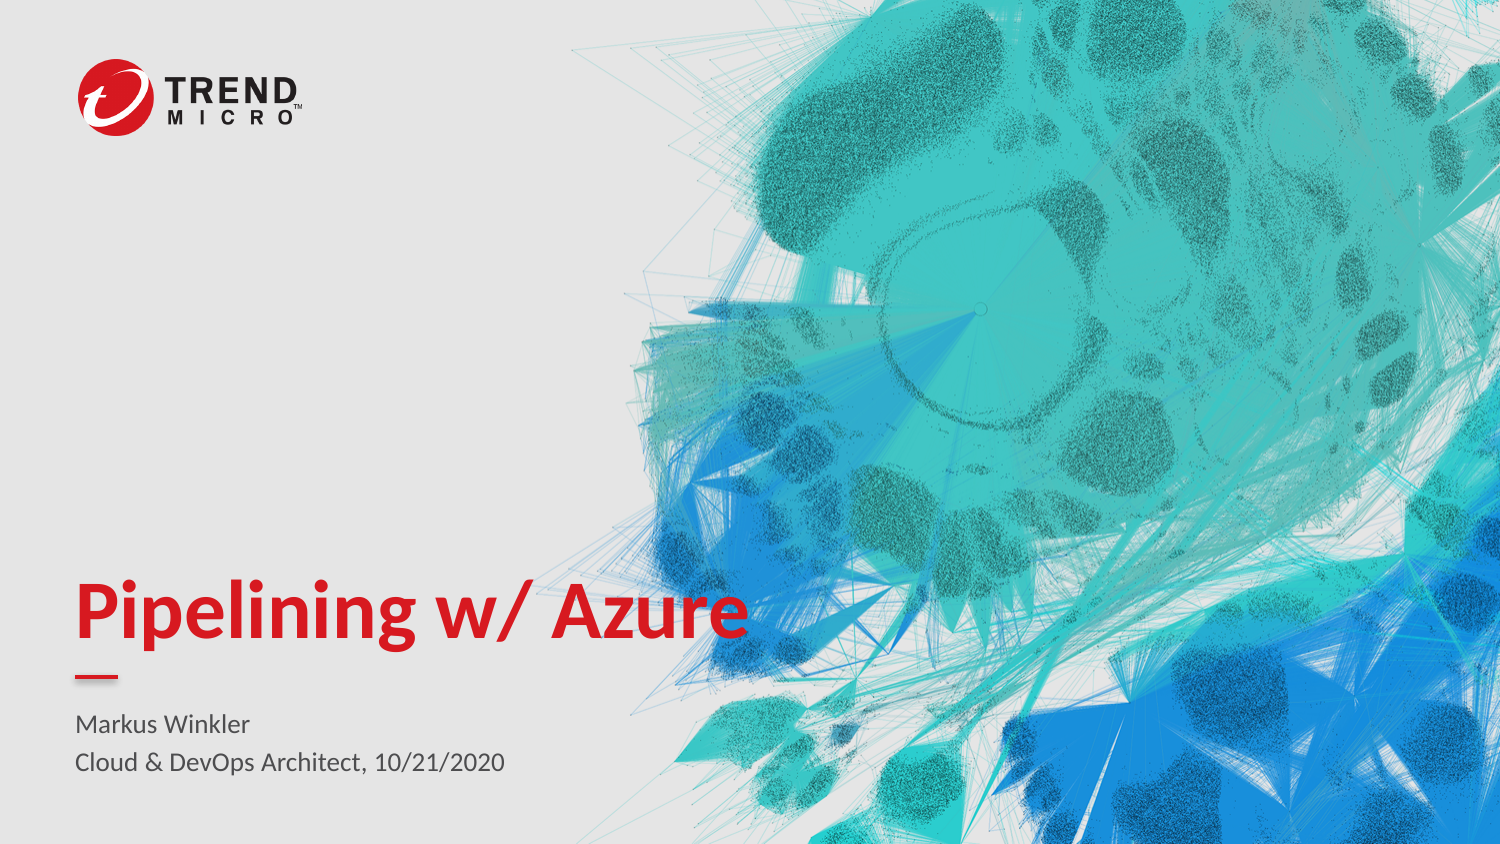

# Pipelining w/ Azure
Markus Winkler
Cloud & DevOps Architect, 10/21/2020